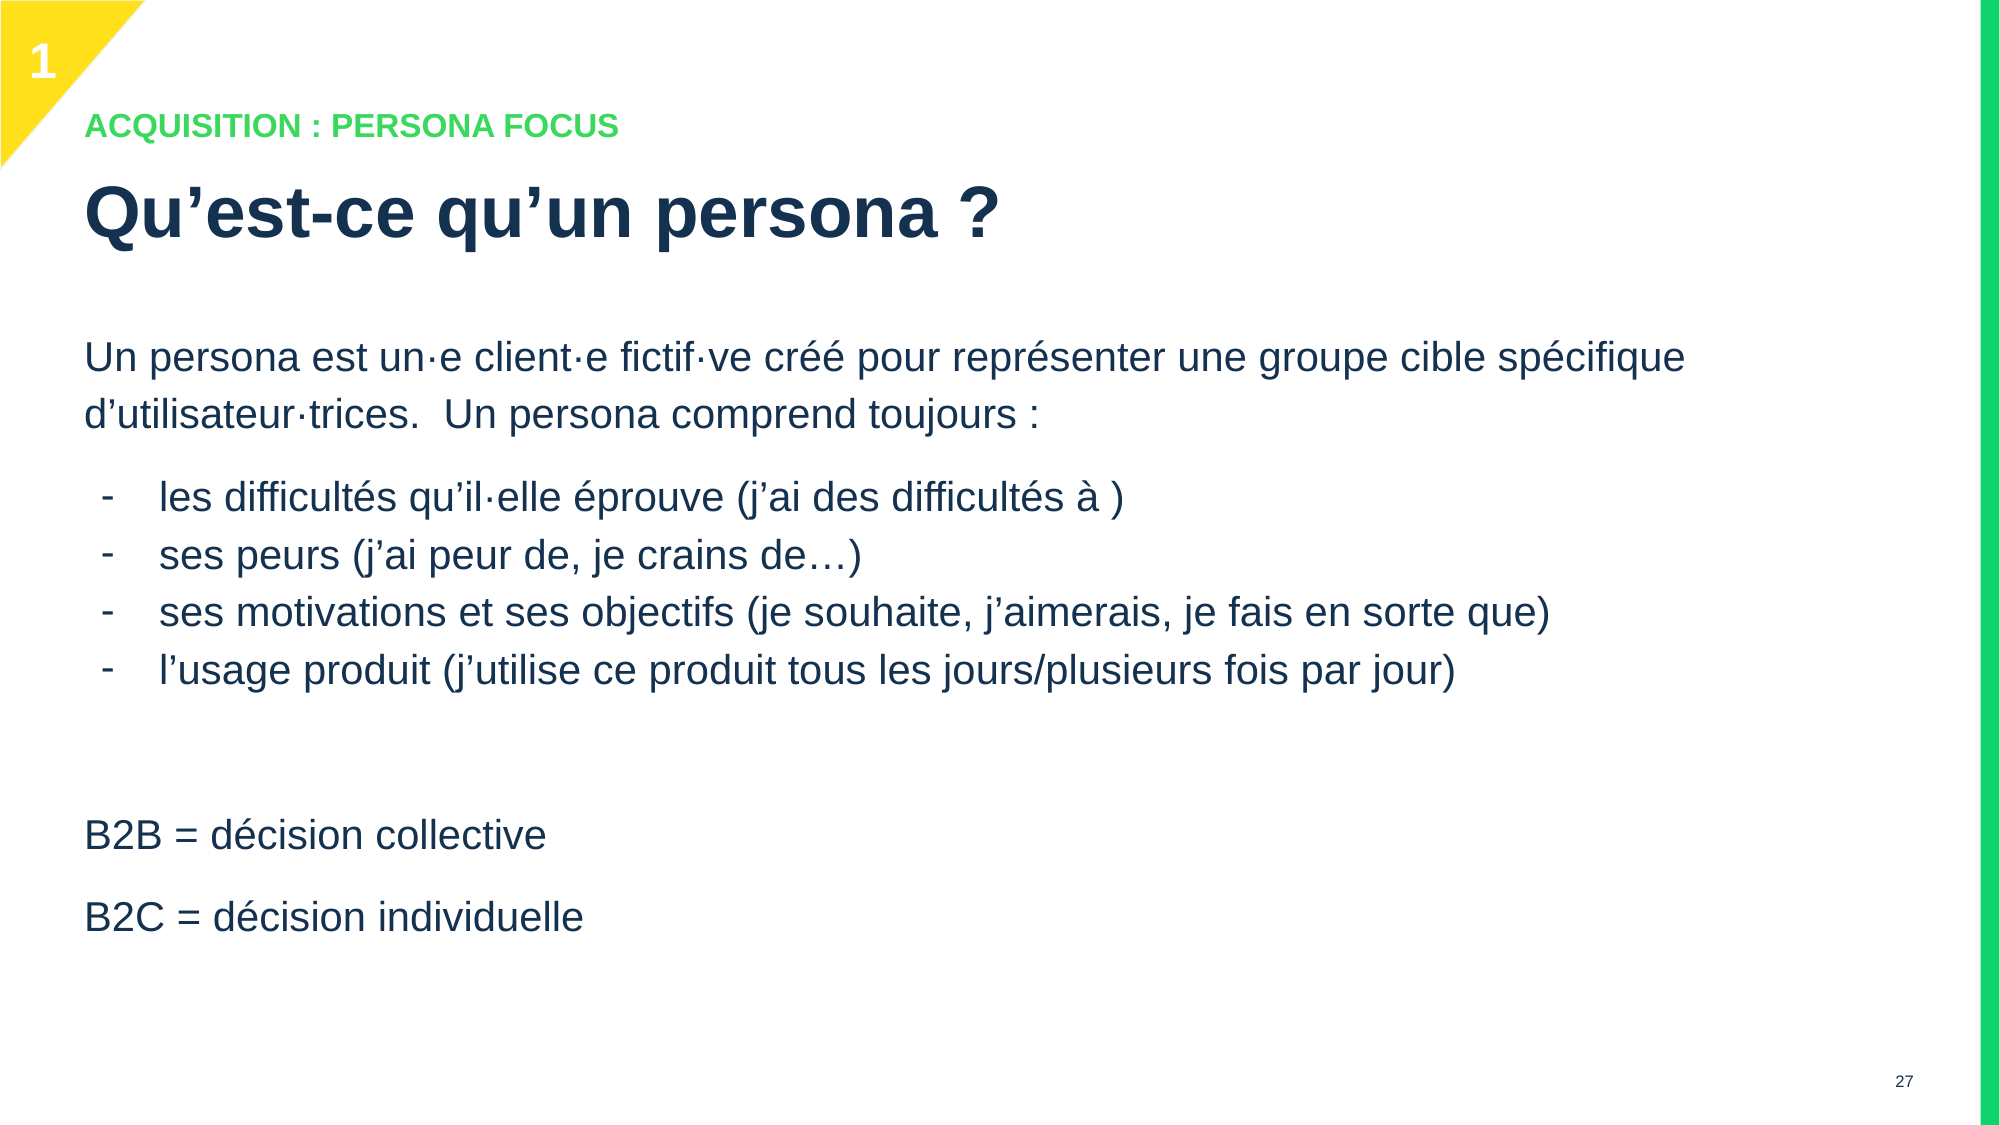

1
ACQUISITION : PERSONA FOCUS
# Qu’est-ce qu’un persona ?
Un persona est un·e client·e fictif·ve créé pour représenter une groupe cible spécifique d’utilisateur·trices.  Un persona comprend toujours :
les difficultés qu’il·elle éprouve (j’ai des difficultés à )
ses peurs (j’ai peur de, je crains de…)
ses motivations et ses objectifs (je souhaite, j’aimerais, je fais en sorte que)
l’usage produit (j’utilise ce produit tous les jours/plusieurs fois par jour)

B2B = décision collective
B2C = décision individuelle
27